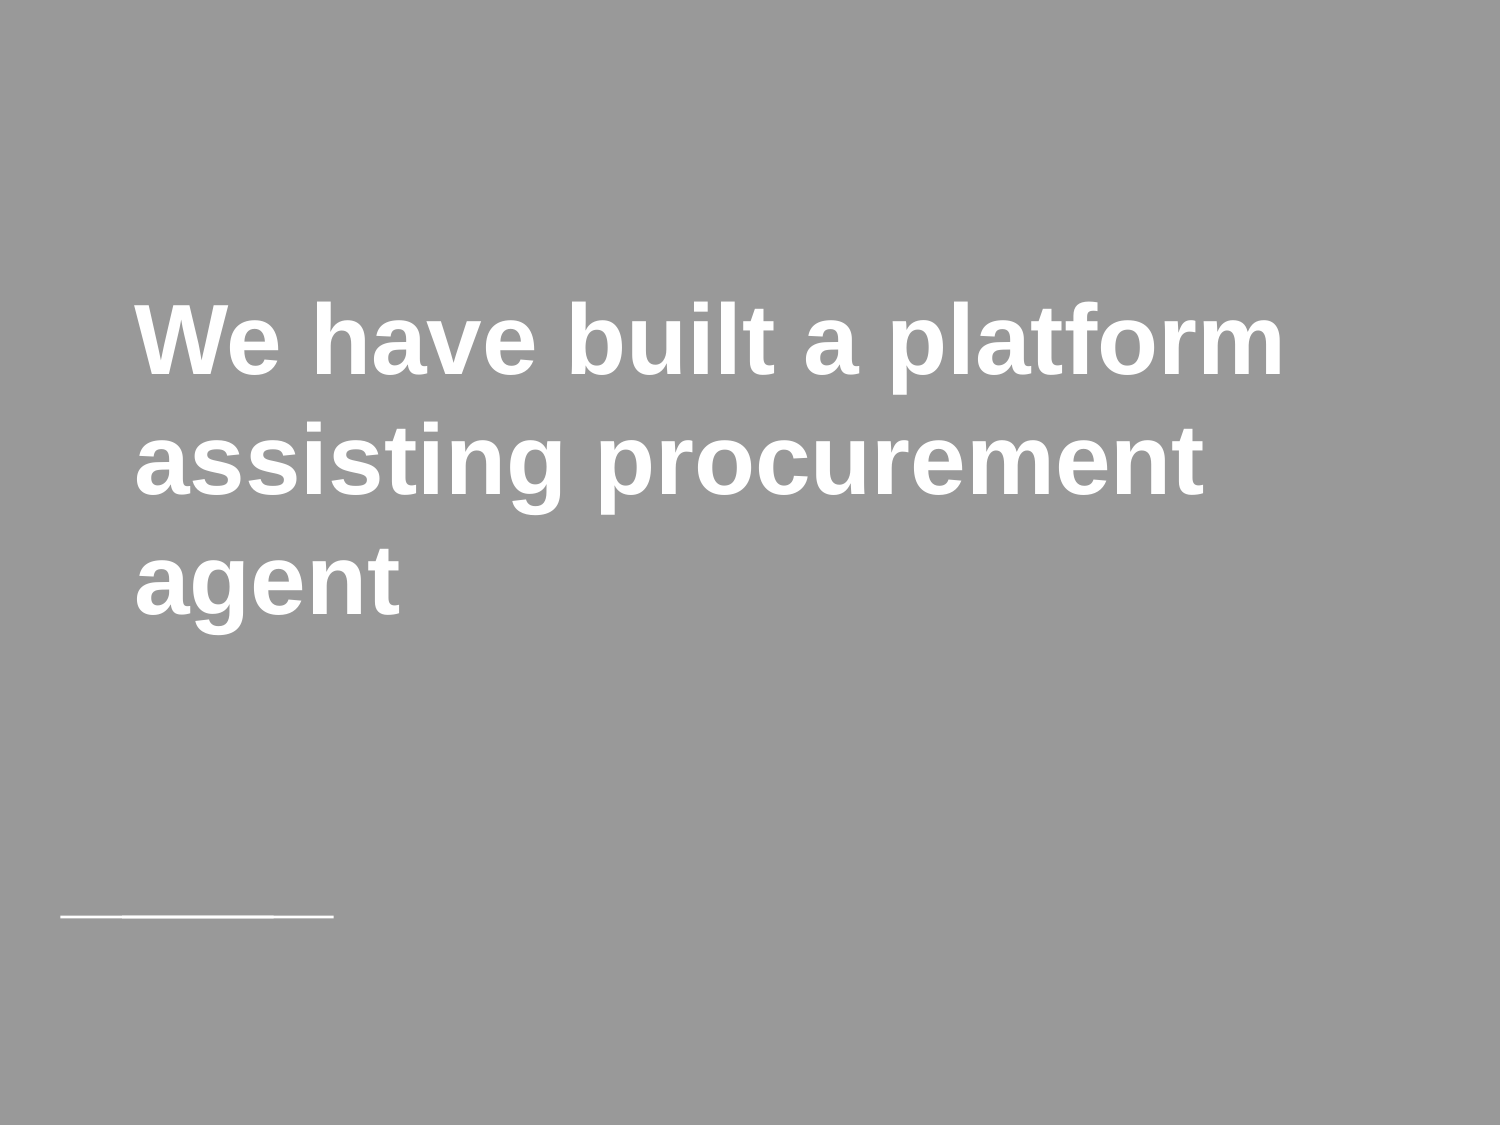

# We have built a platform assisting procurement agent